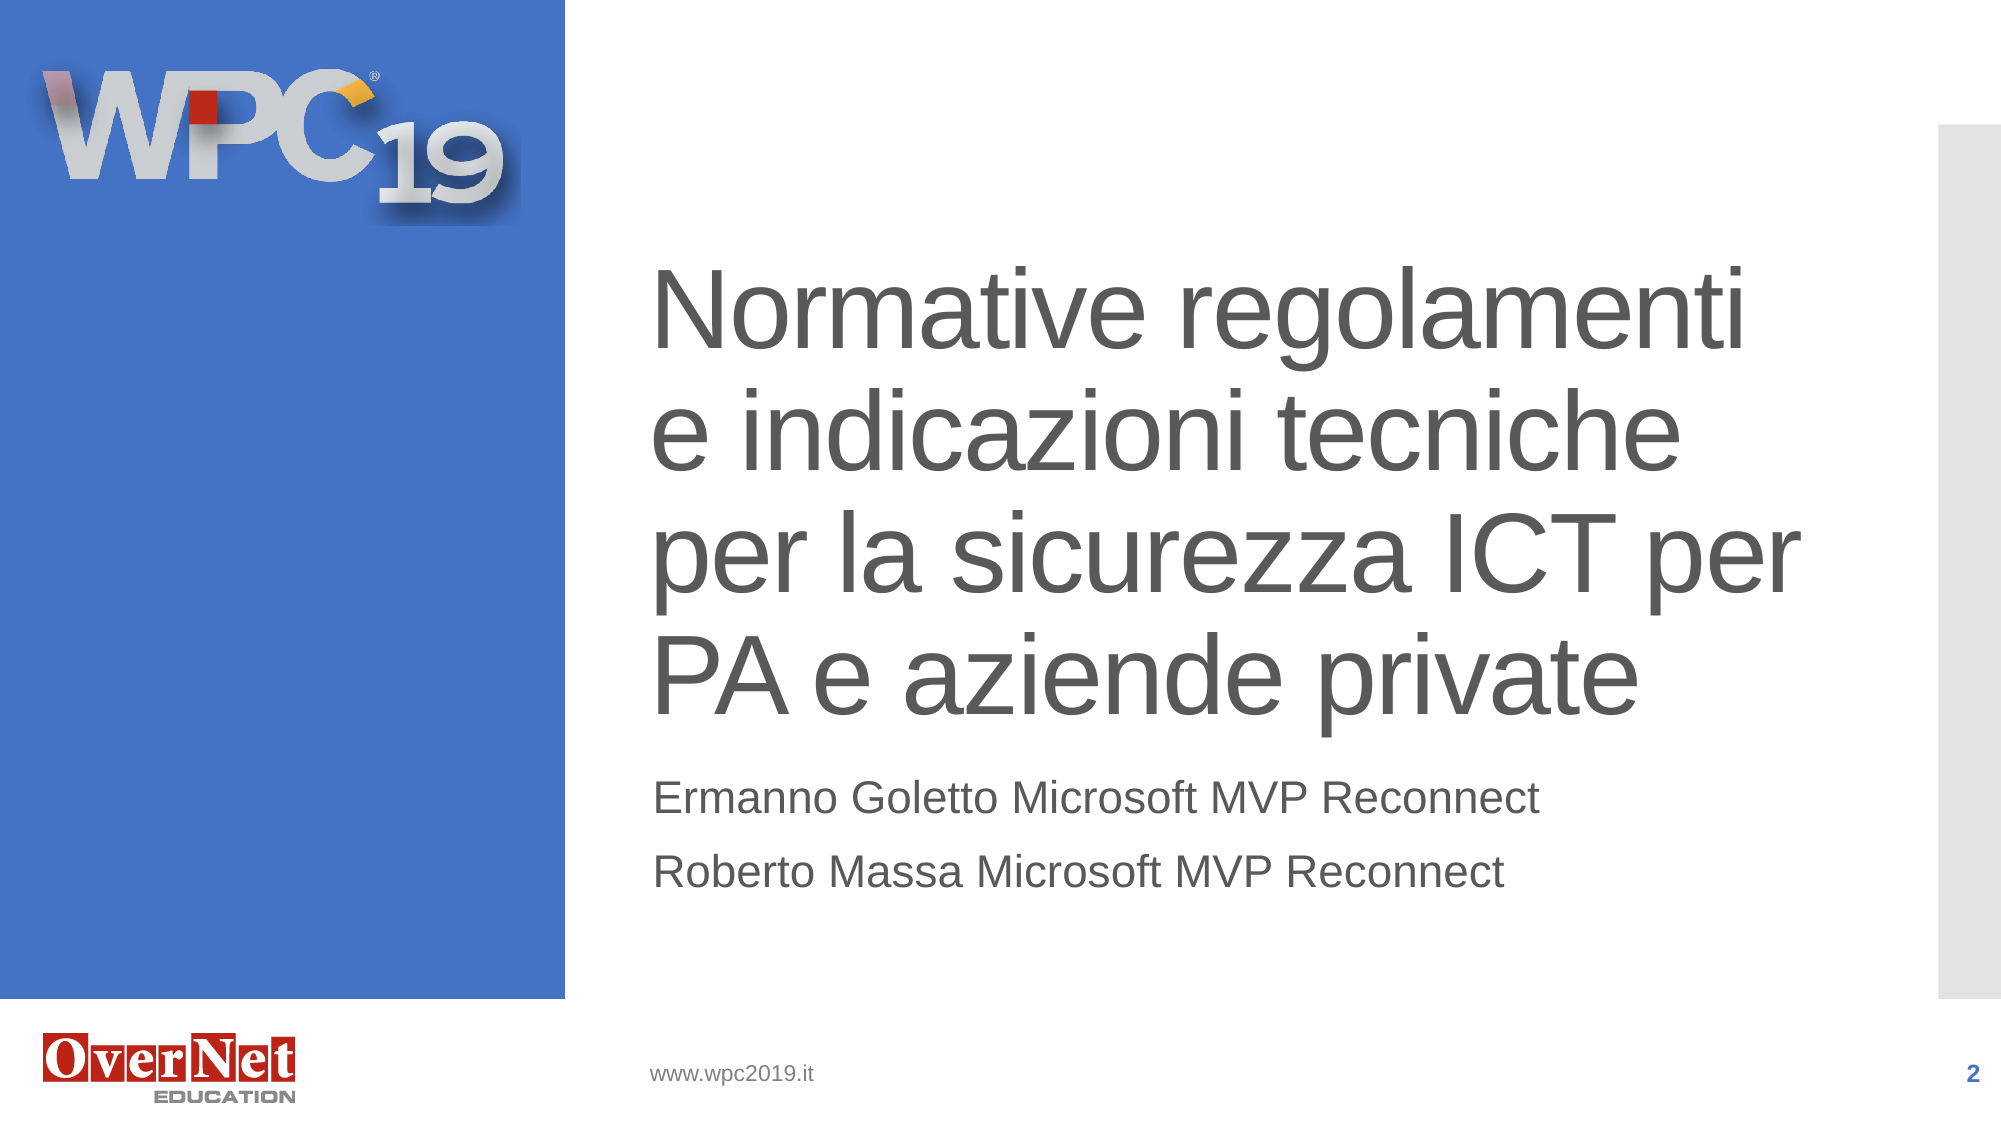

# Normative regolamenti e indicazioni tecniche per la sicurezza ICT per PA e aziende private
Ermanno Goletto Microsoft MVP Reconnect
Roberto Massa Microsoft MVP Reconnect
www.wpc2019.it
2